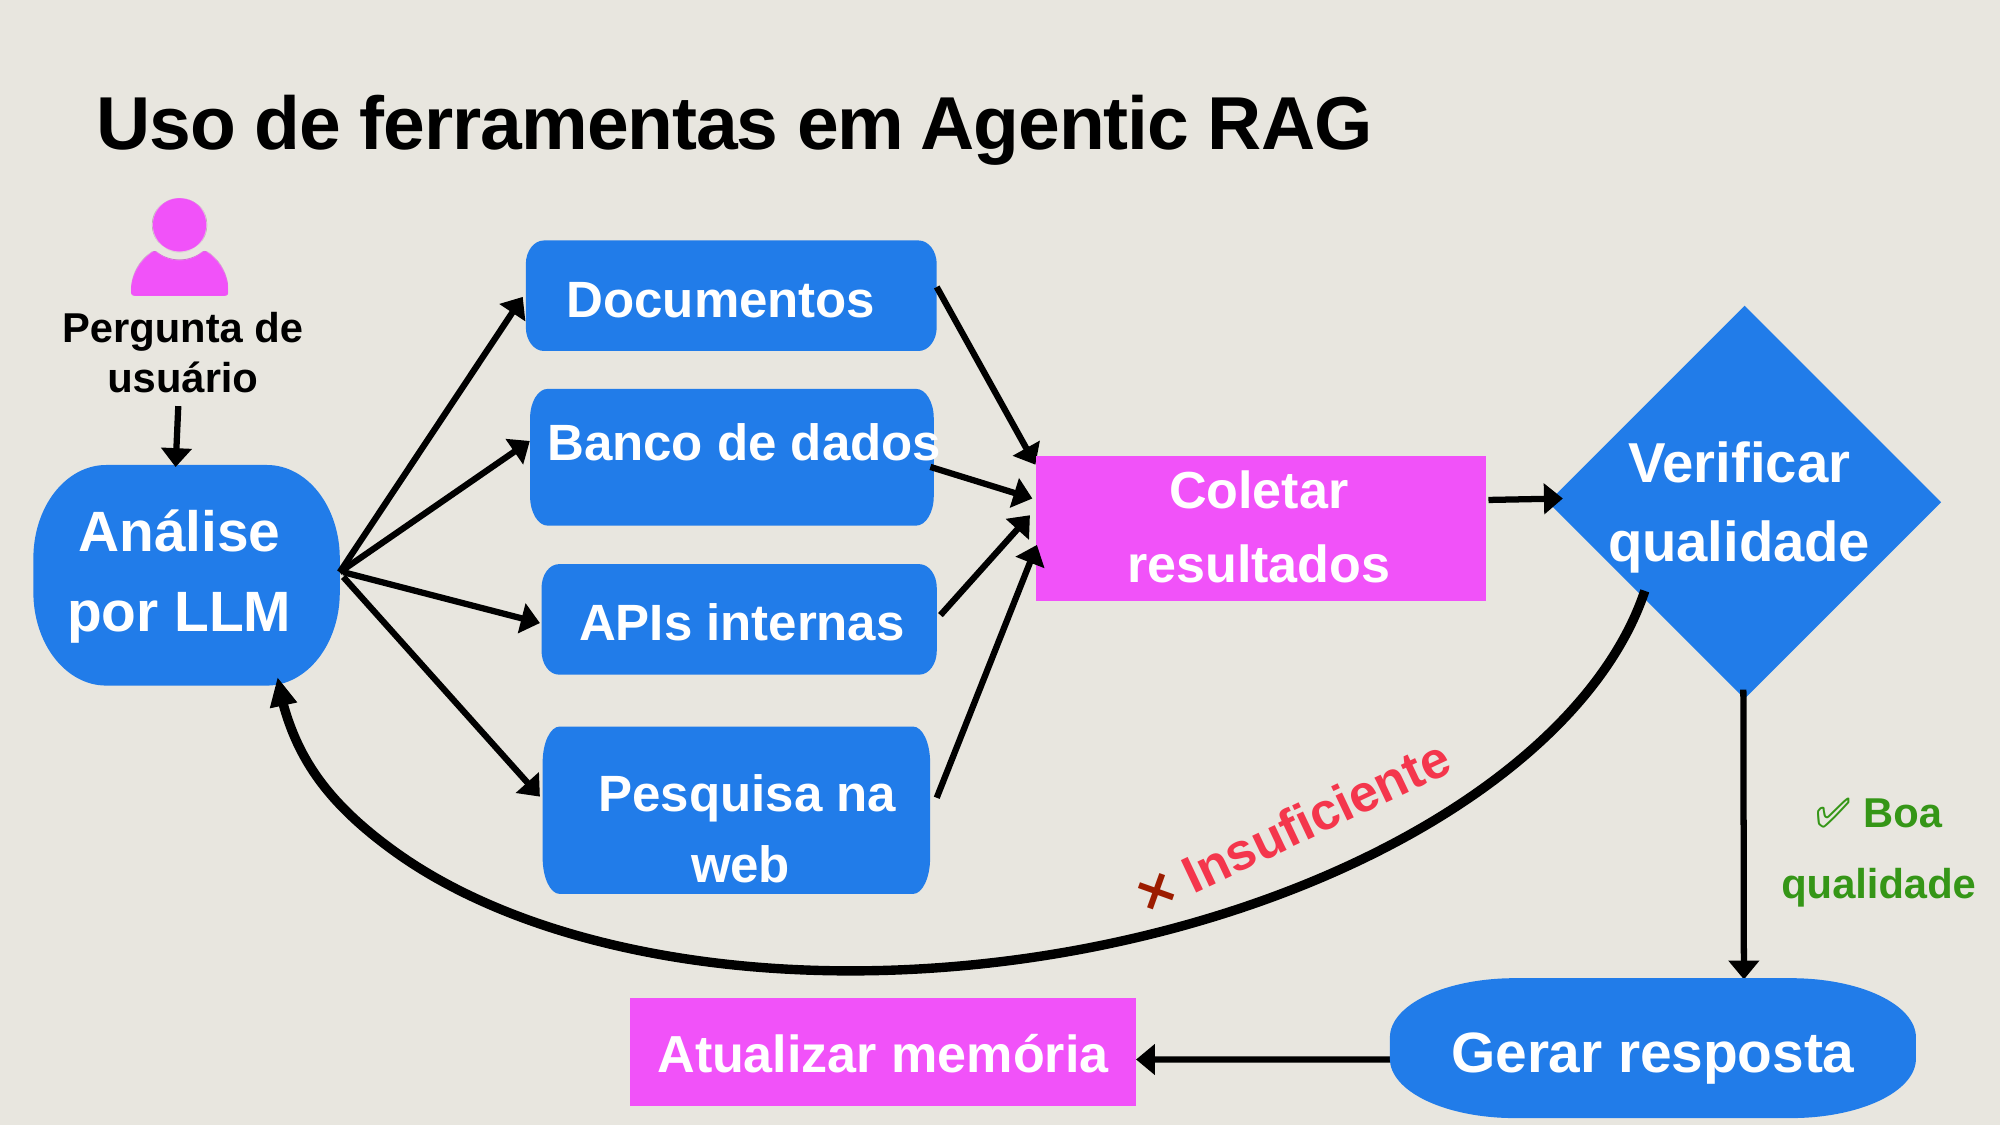

# Uso de ferramentas em Agentic RAG

Documentos

Pergunta de usuário

Verificar qualidade

Banco de dados

Coletar resultados

Análise
por LLM

APIs internas

Pesquisa na web
✅ Boa qualidade
❌ Insuficiente

Atualizar memória
Gerar resposta